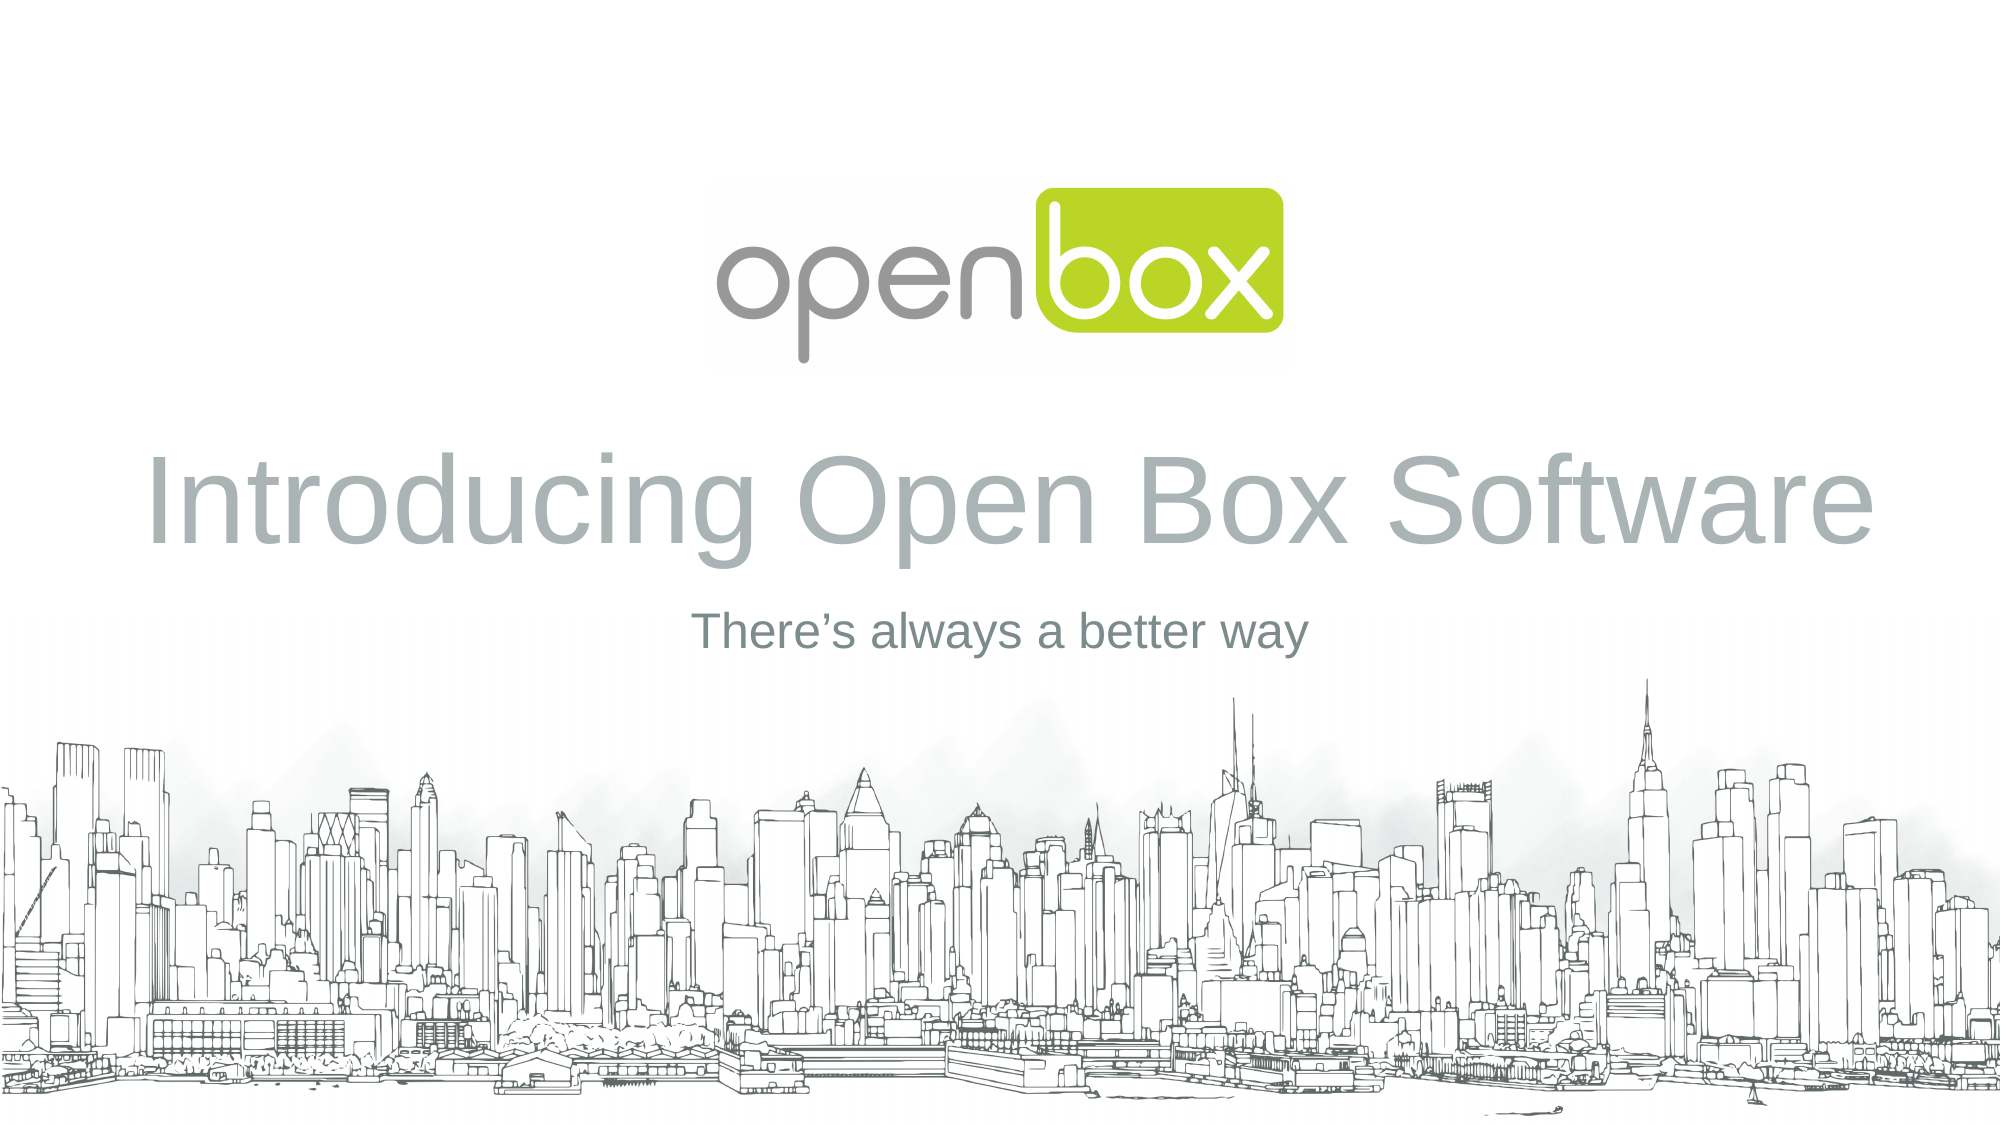

# Introducing Open Box Software
There’s always a better way